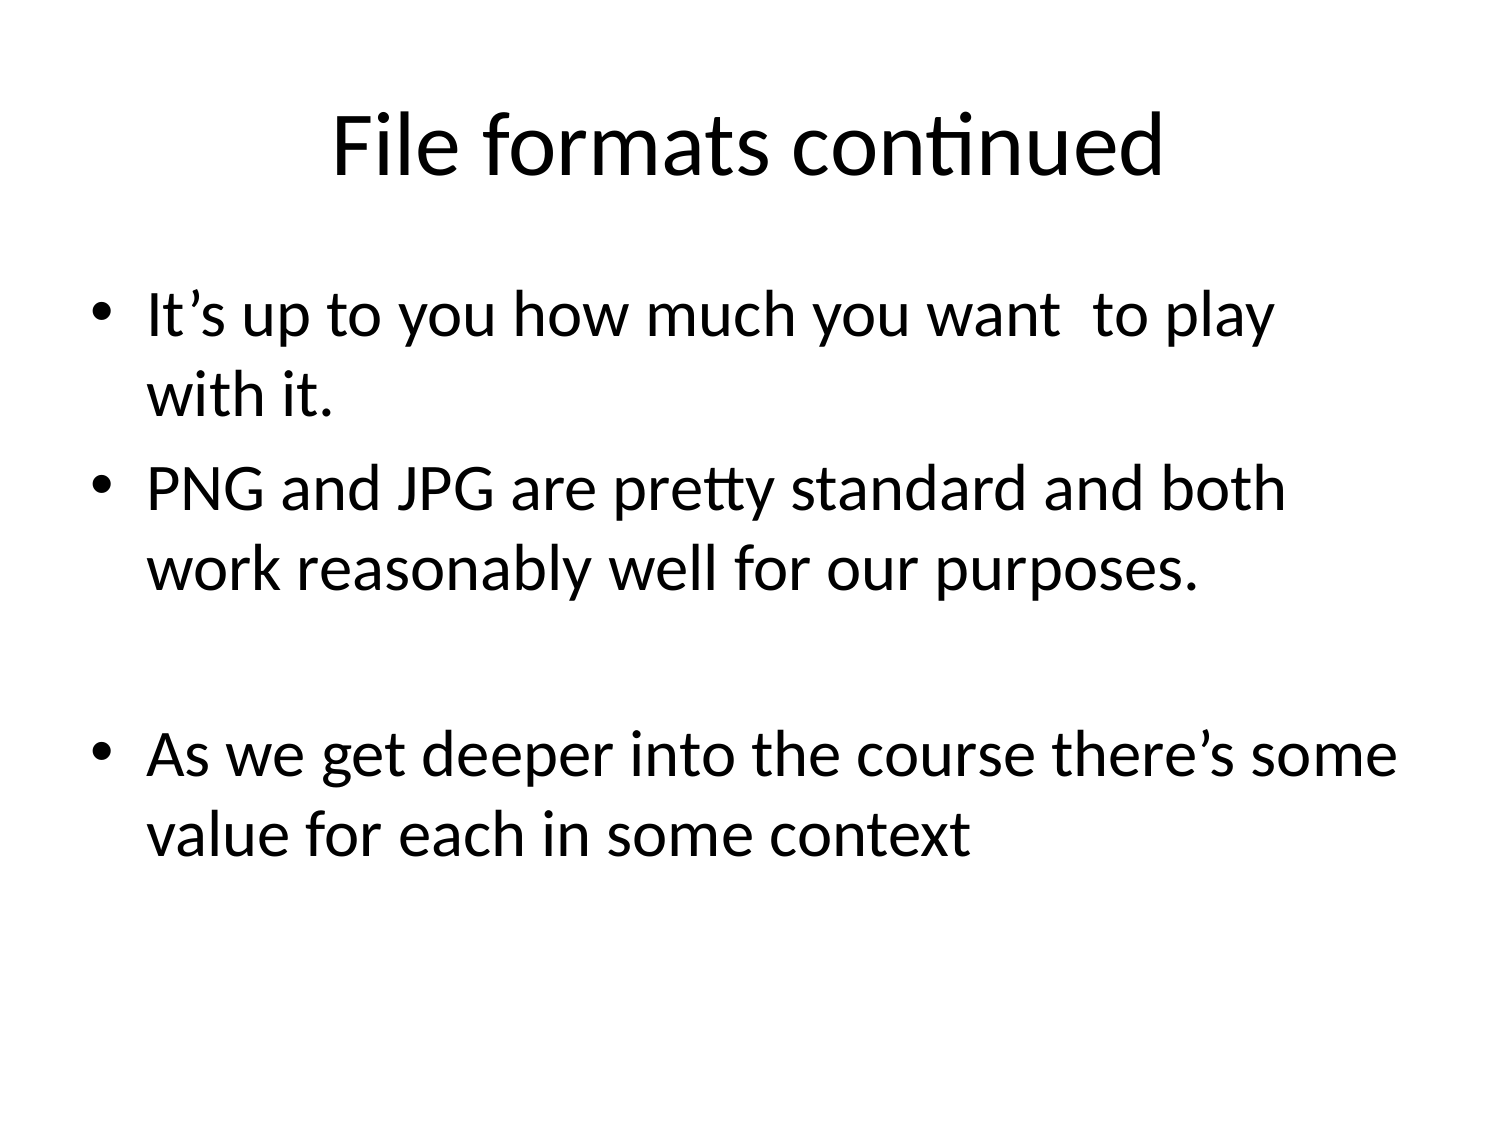

# File formats continued
It’s up to you how much you want  to play with it.
PNG and JPG are pretty standard and both work reasonably well for our purposes.

As we get deeper into the course there’s some value for each in some context